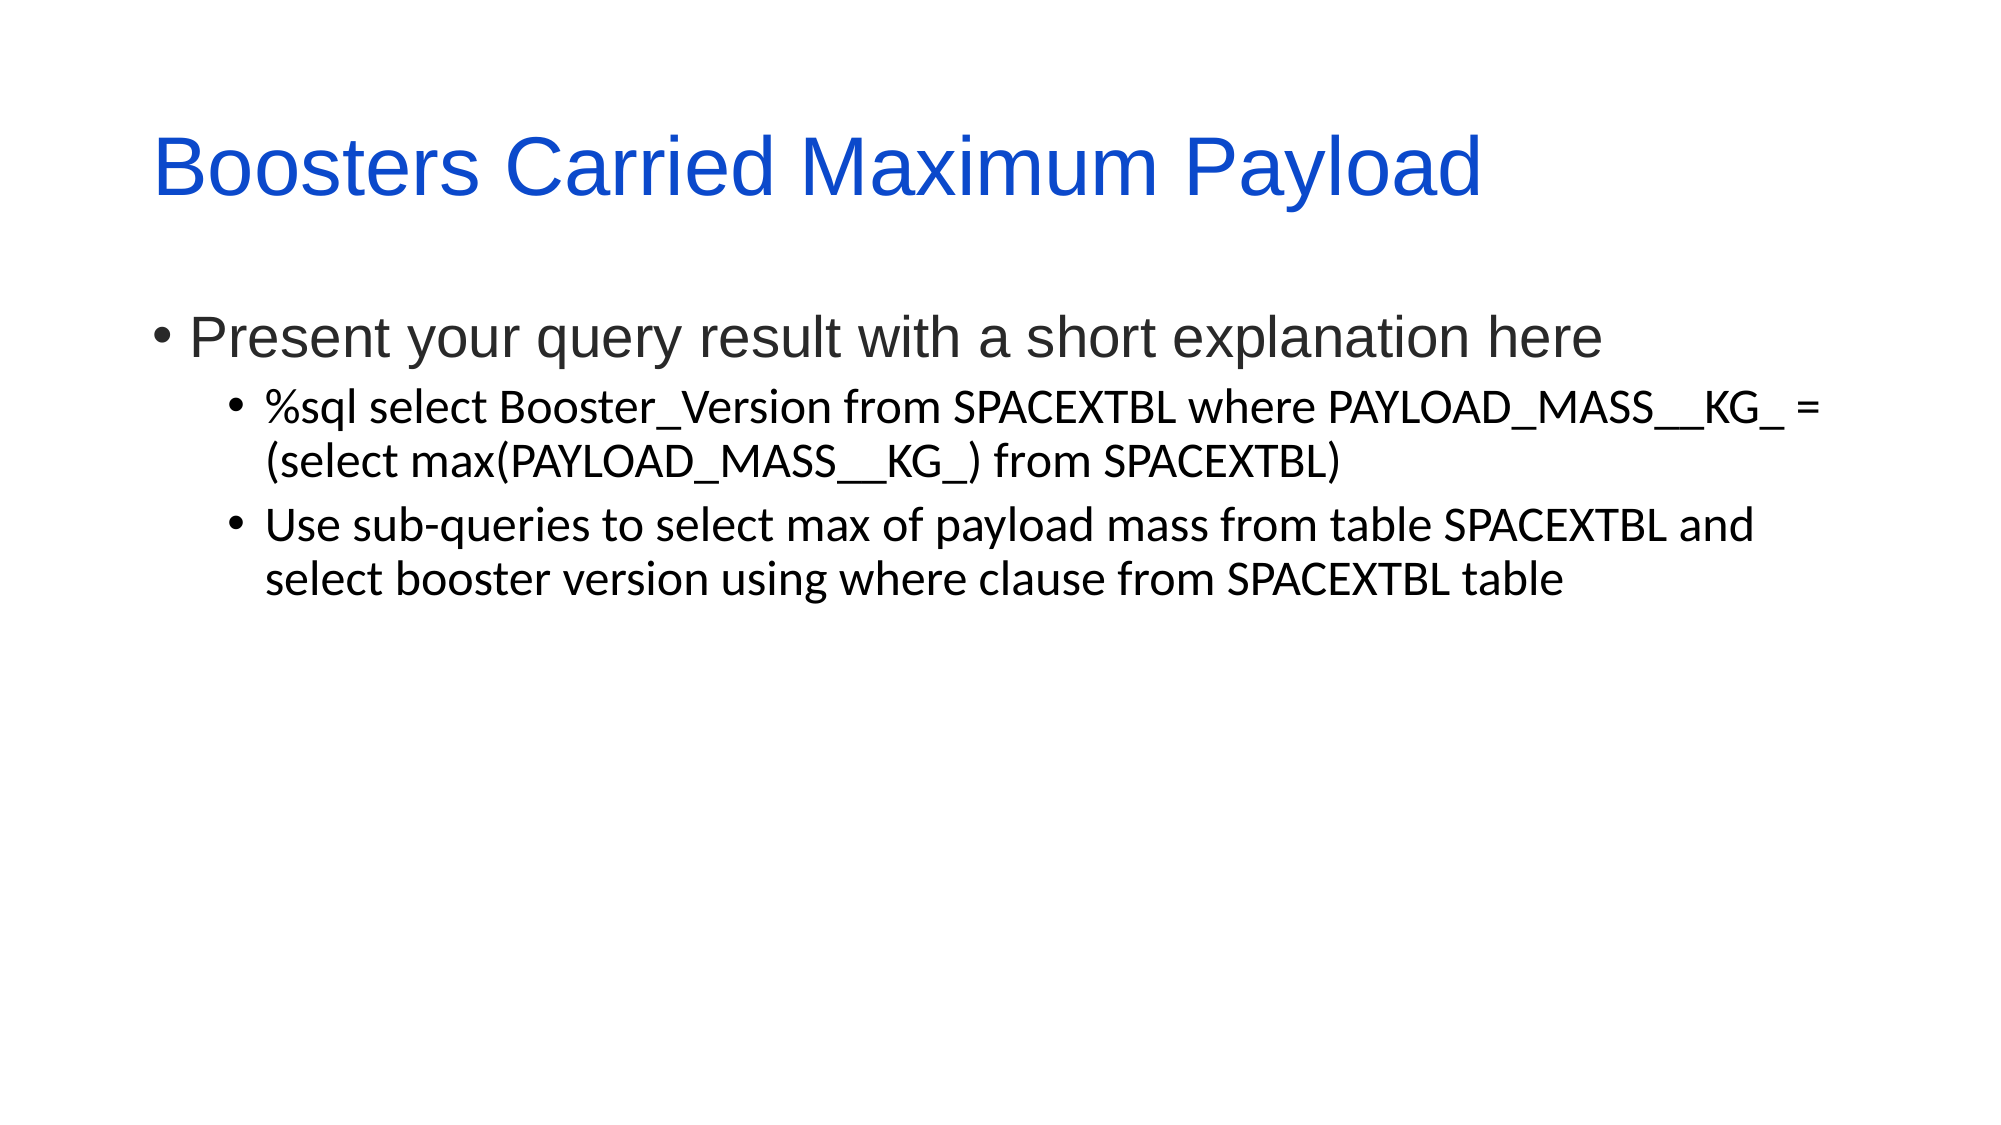

# Boosters Carried Maximum Payload
Present your query result with a short explanation here
%sql select Booster_Version from SPACEXTBL where PAYLOAD_MASS__KG_ = (select max(PAYLOAD_MASS__KG_) from SPACEXTBL)
Use sub-queries to select max of payload mass from table SPACEXTBL and select booster version using where clause from SPACEXTBL table